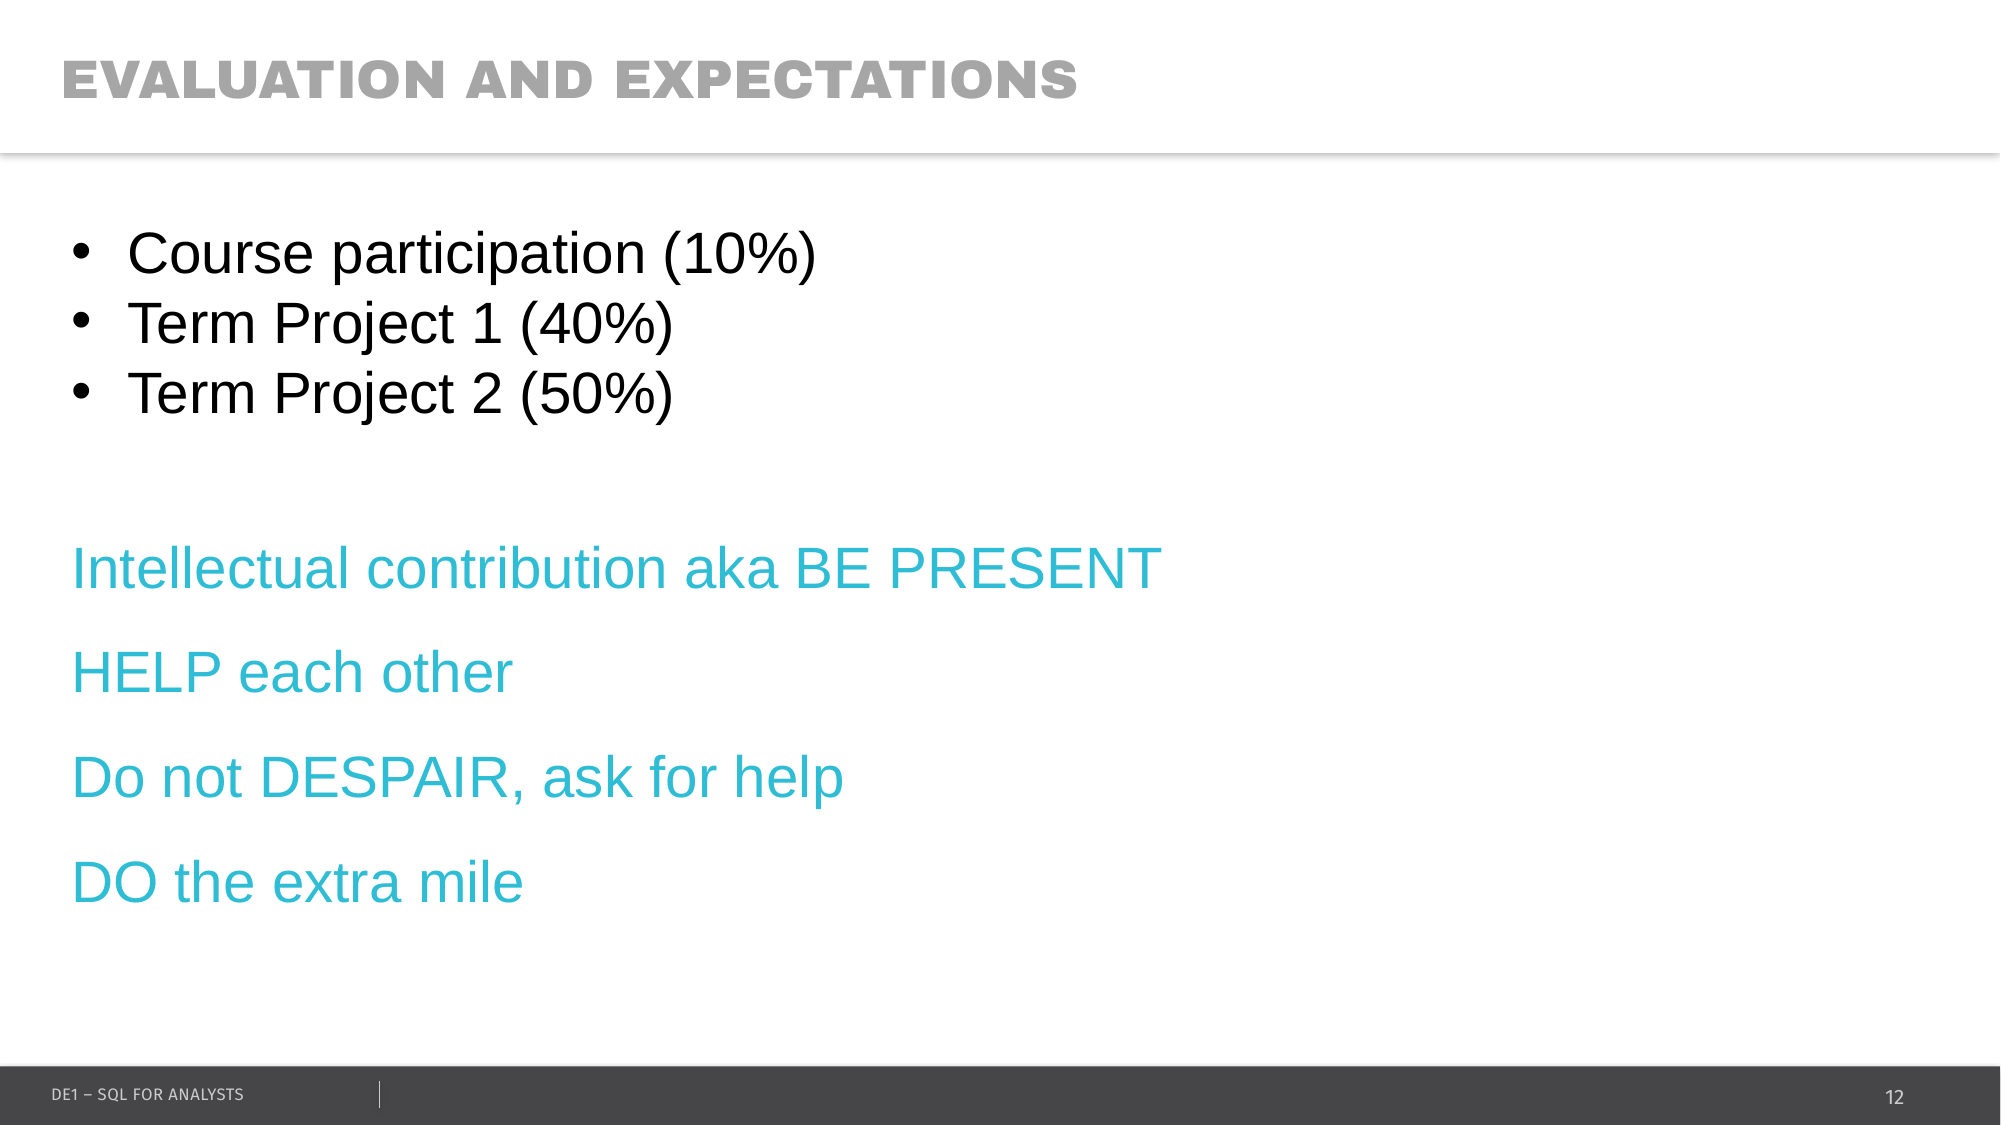

EVALUATION AND EXPECTATIONS
Course participation (10%)
Term Project 1 (40%)
Term Project 2 (50%)

Intellectual contribution aka BE PRESENT
HELP each other
Do not DESPAIR, ask for help
DO the extra mile